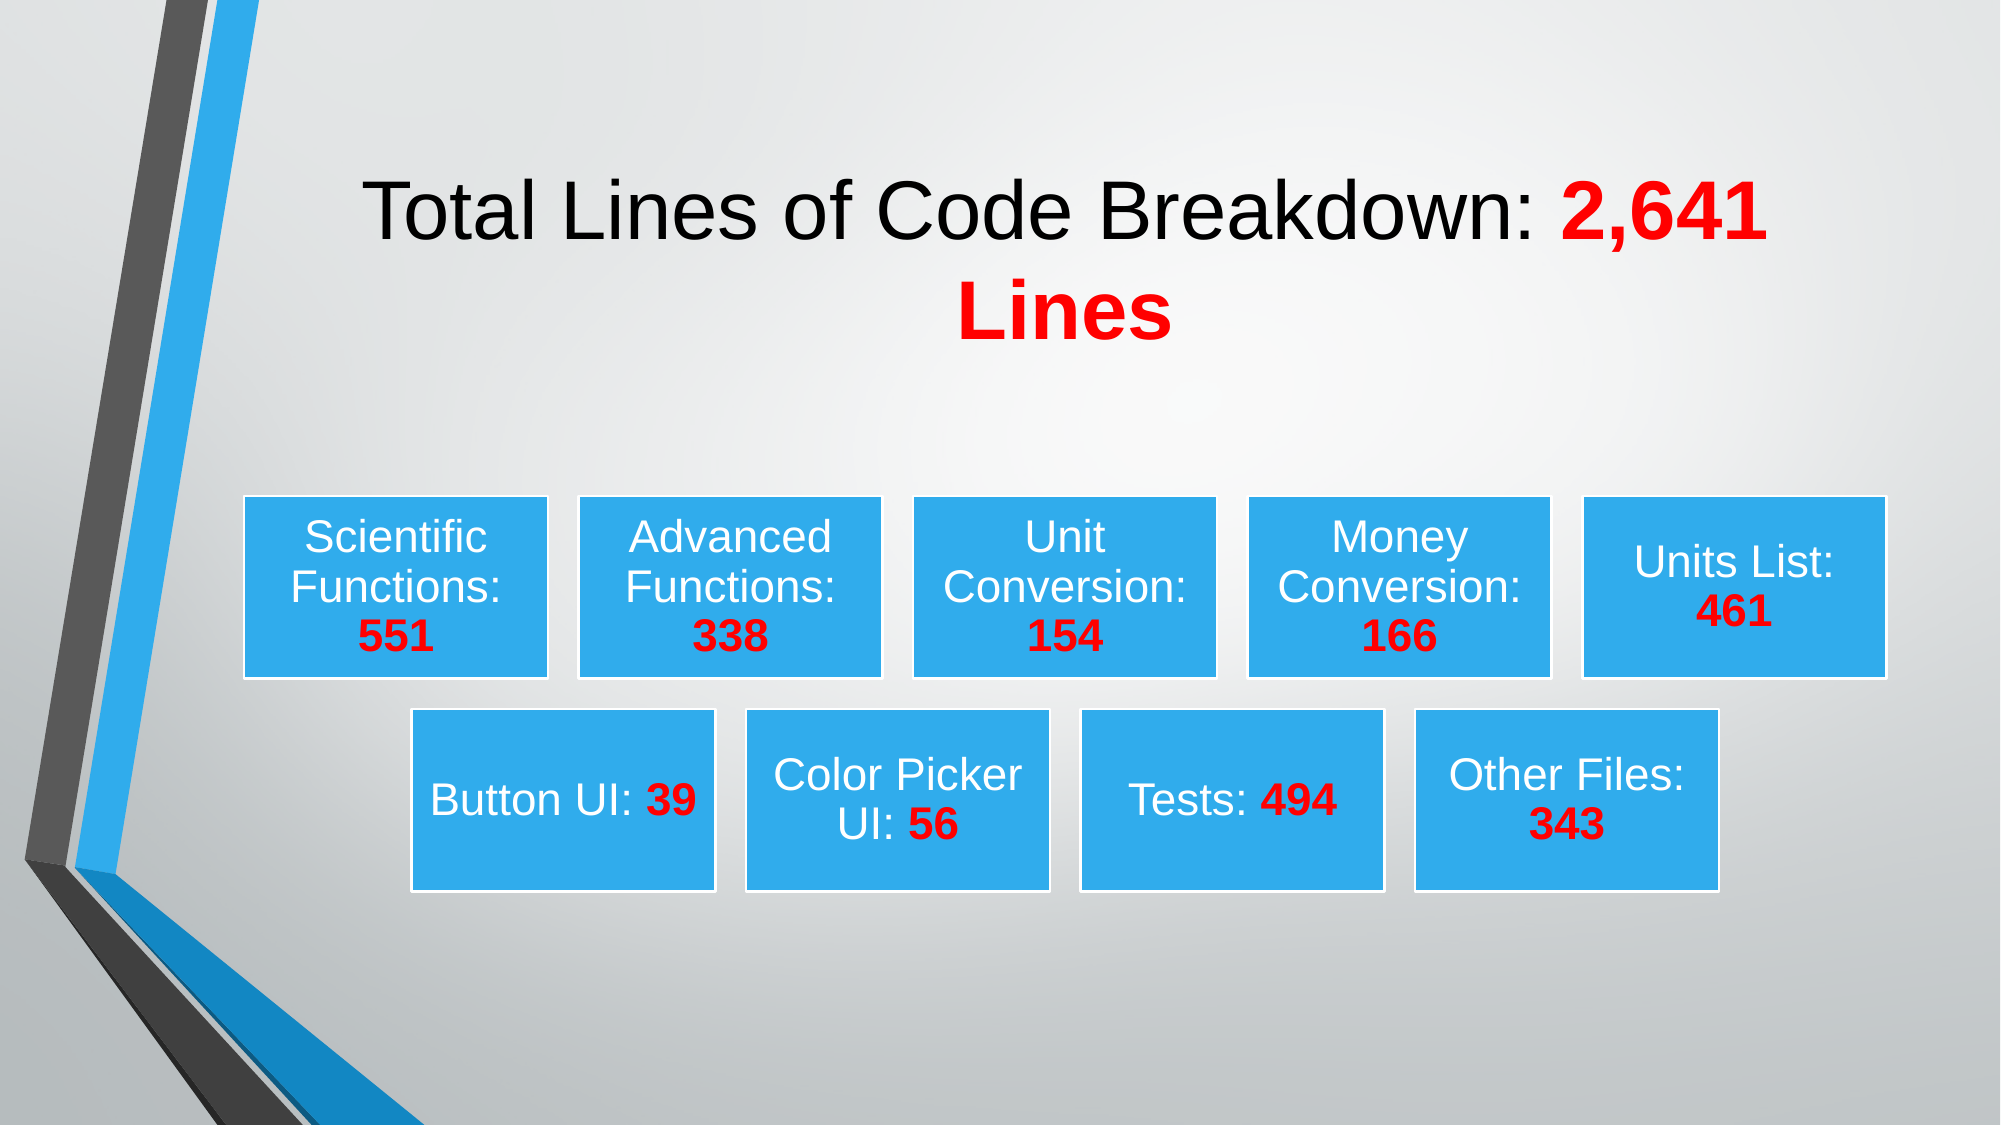

# Total Lines of Code Breakdown: 2,641 Lines
Scientific Functions: 551
Advanced Functions: 338
Unit Conversion: 154
Money Conversion: 166
Units List: 461
Button UI: 39
Color Picker UI: 56
Tests: 494
Other Files: 343